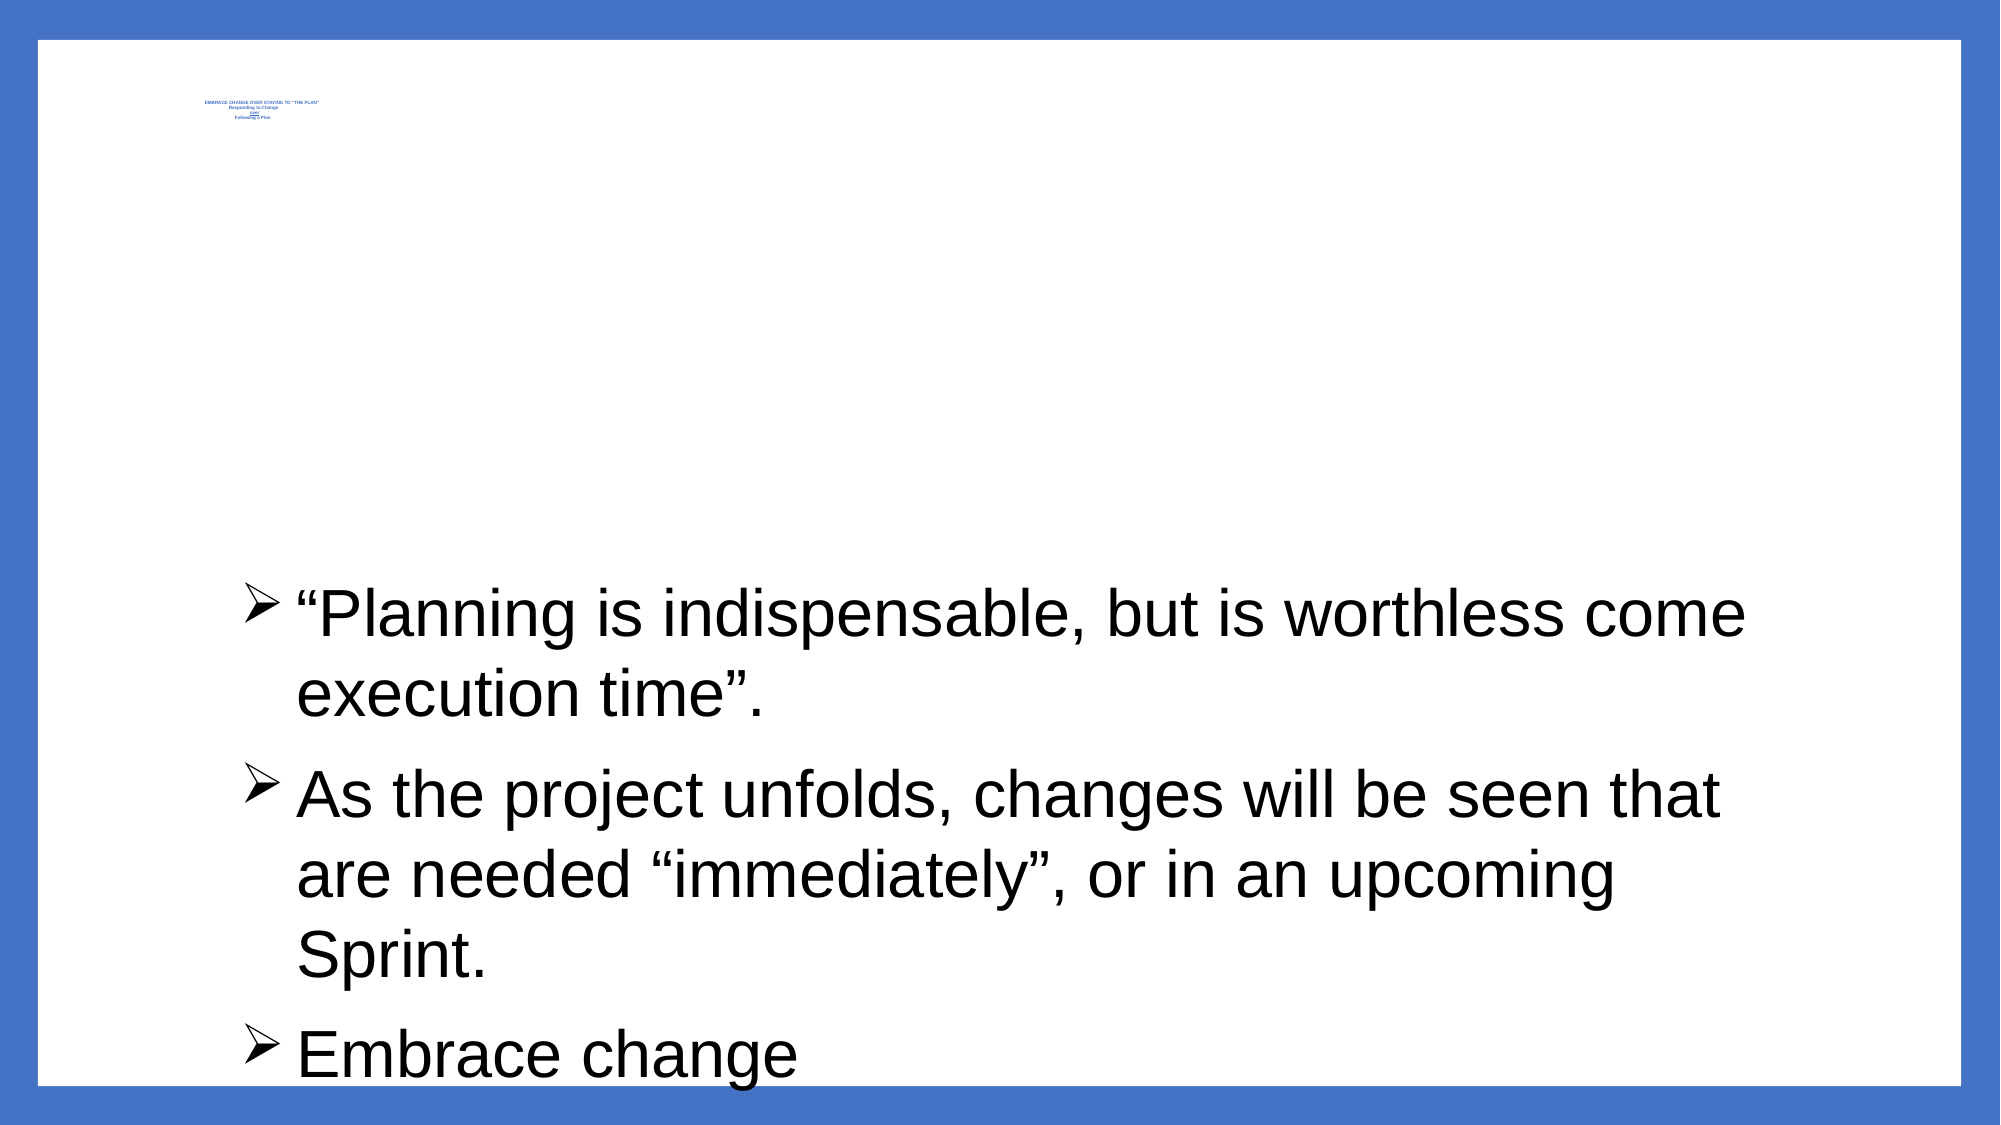

# EMBRACE CHANGE OVER STAYING TO “THE PLAN” Responding to Change over Following a Plan
“Planning is indispensable, but is worthless come execution time”.
As the project unfolds, changes will be seen that are needed “immediately”, or in an upcoming Sprint.
Embrace change